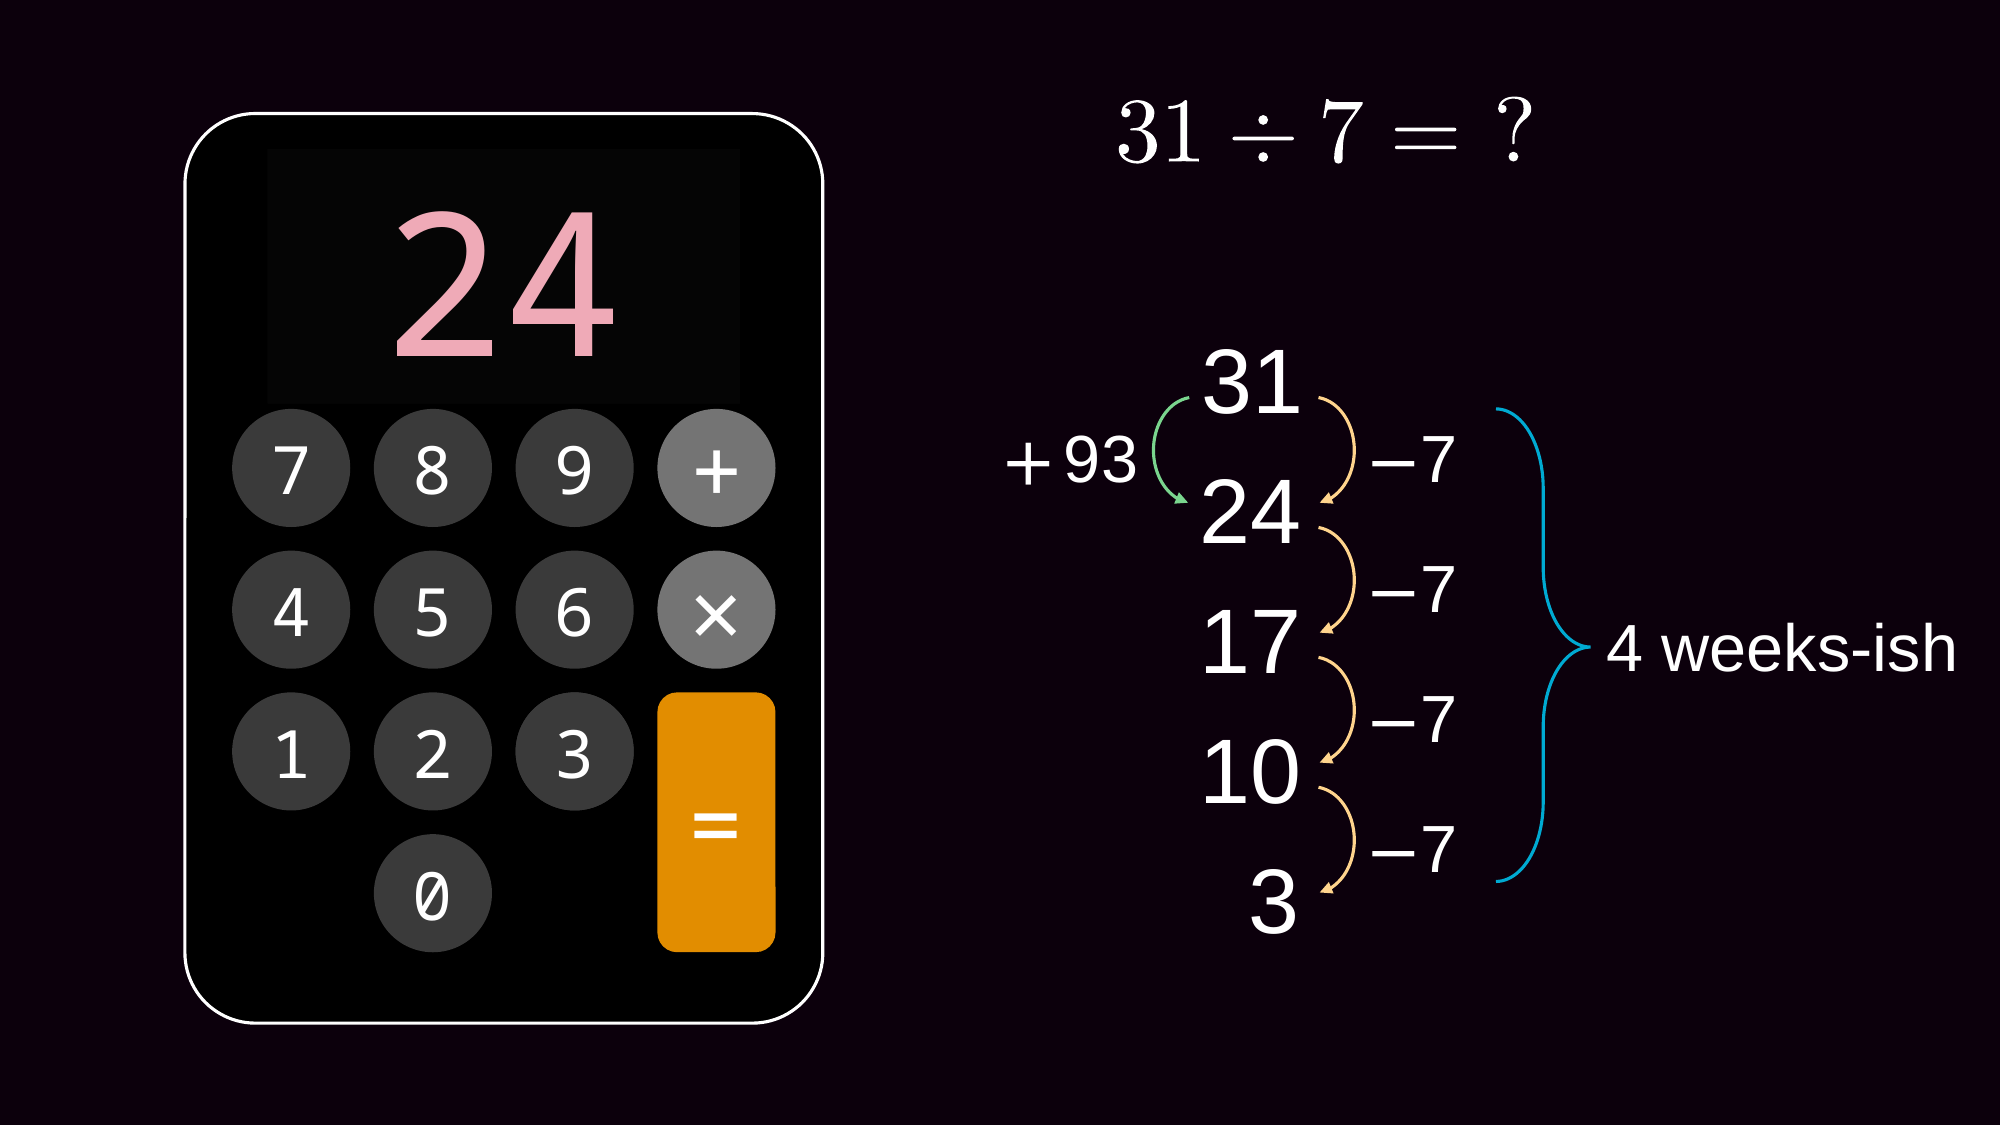

00
03
31
09
93
24
31

7
8
9
+
+ 93
−7

24

−7
4
5
6
×
17
4 weeks-ish

−7
1
2
3
3
=
10

−7
0
3